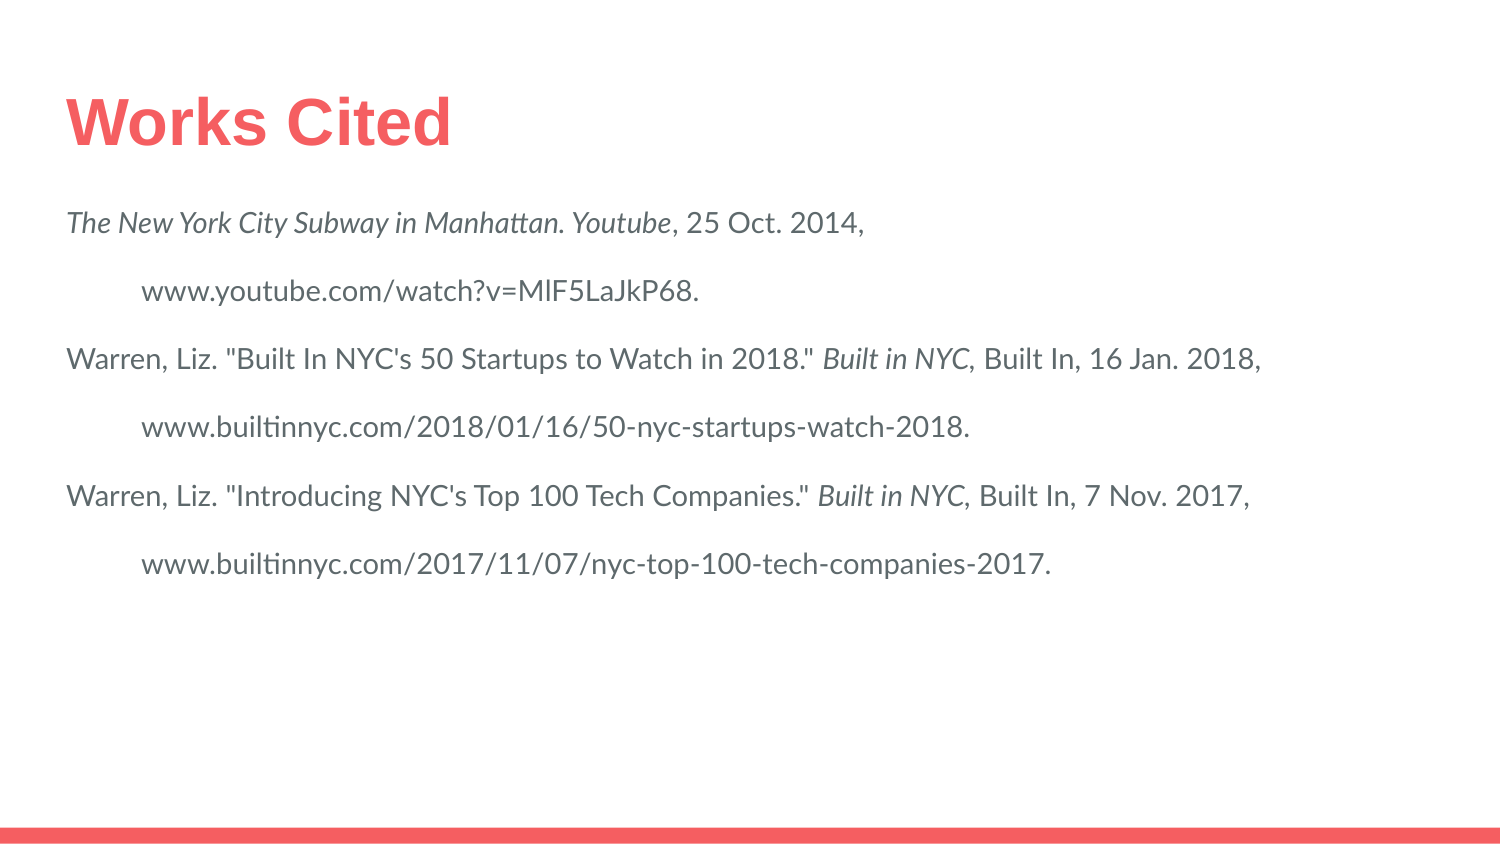

# Works Cited
The New York City Subway in Manhattan. Youtube, 25 Oct. 2014,
www.youtube.com/watch?v=MlF5LaJkP68.
Warren, Liz. "Built In NYC's 50 Startups to Watch in 2018." Built in NYC, Built In, 16 Jan. 2018,
www.builtinnyc.com/2018/01/16/50-nyc-startups-watch-2018.
Warren, Liz. "Introducing NYC's Top 100 Tech Companies." Built in NYC, Built In, 7 Nov. 2017,
www.builtinnyc.com/2017/11/07/nyc-top-100-tech-companies-2017.